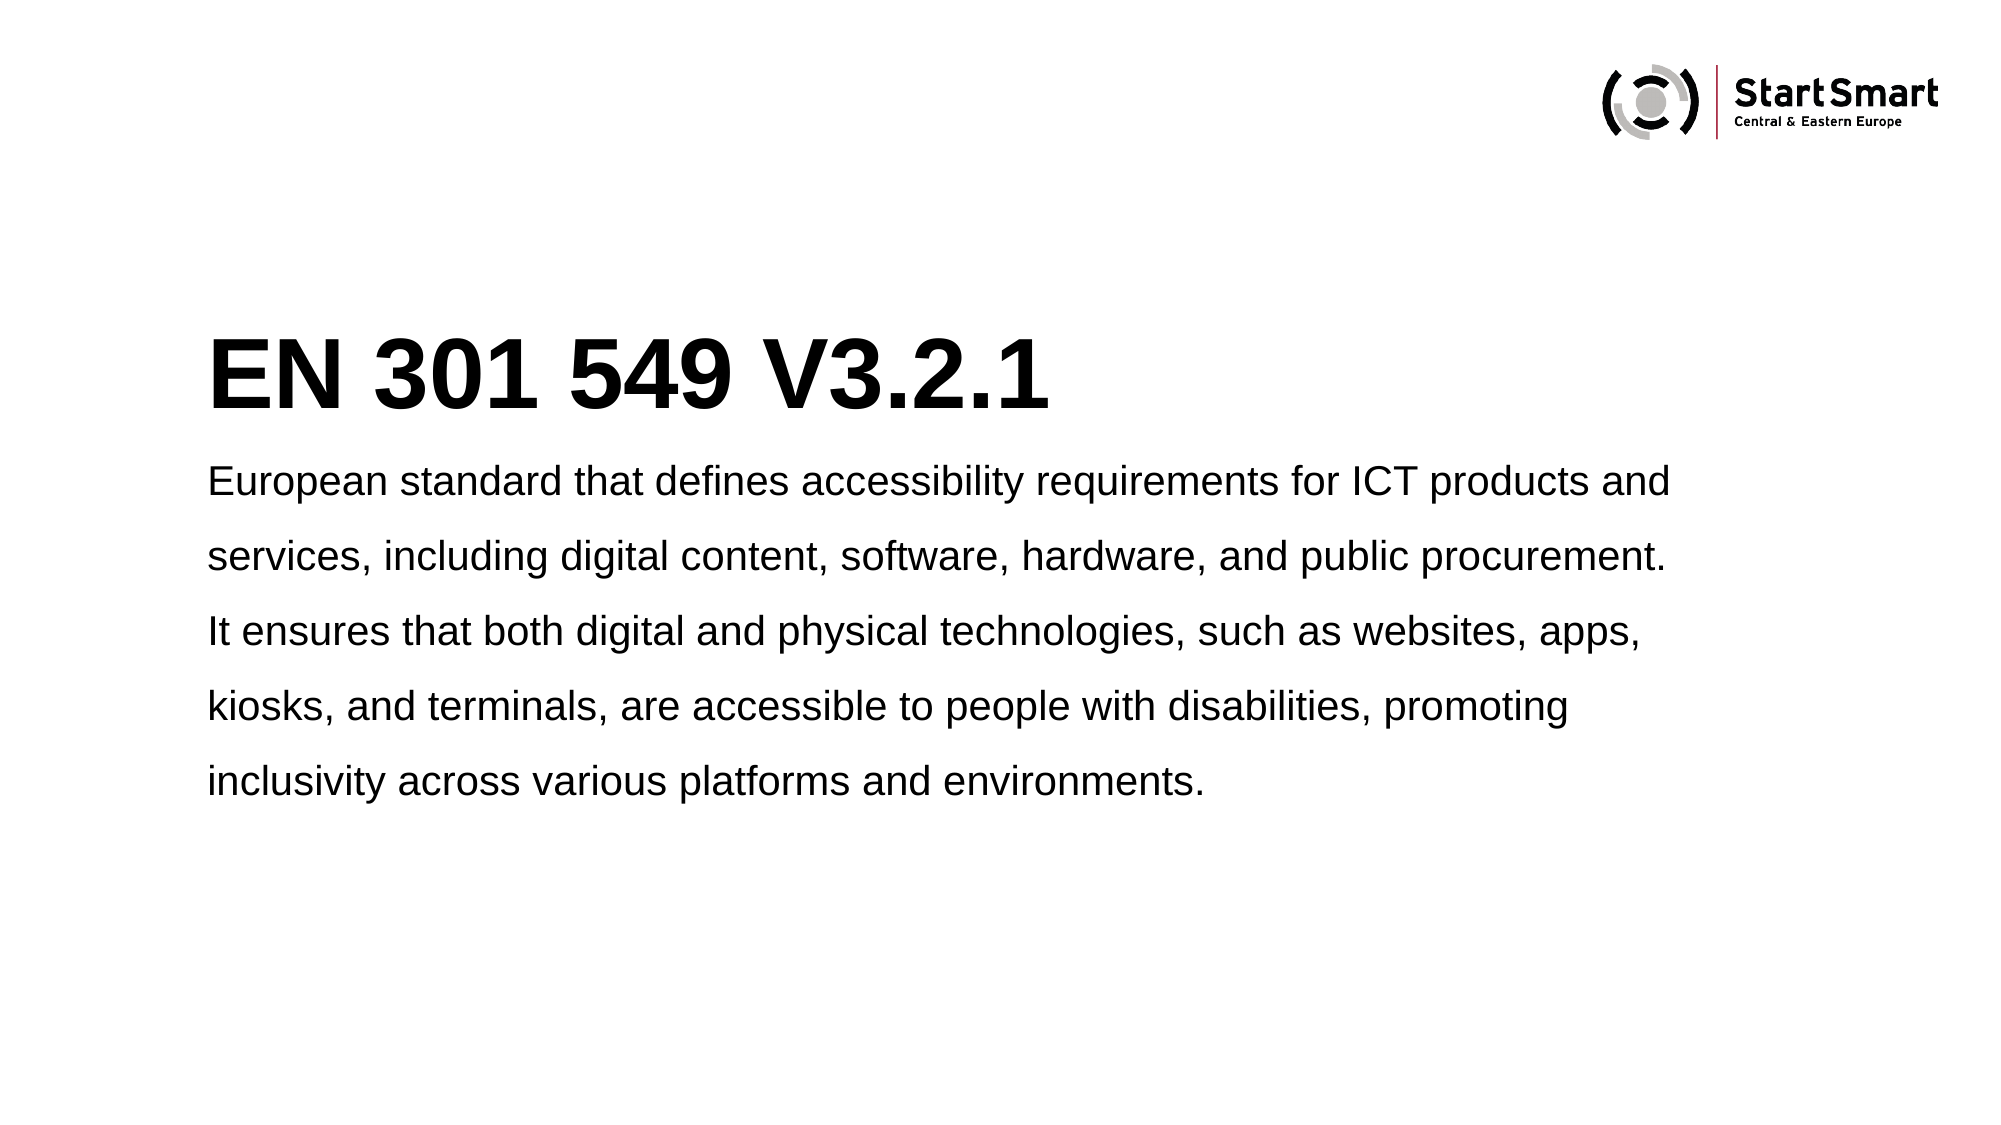

EN 301 549 V3.2.1
European standard that defines accessibility requirements for ICT products and services, including digital content, software, hardware, and public procurement. It ensures that both digital and physical technologies, such as websites, apps, kiosks, and terminals, are accessible to people with disabilities, promoting inclusivity across various platforms and environments.